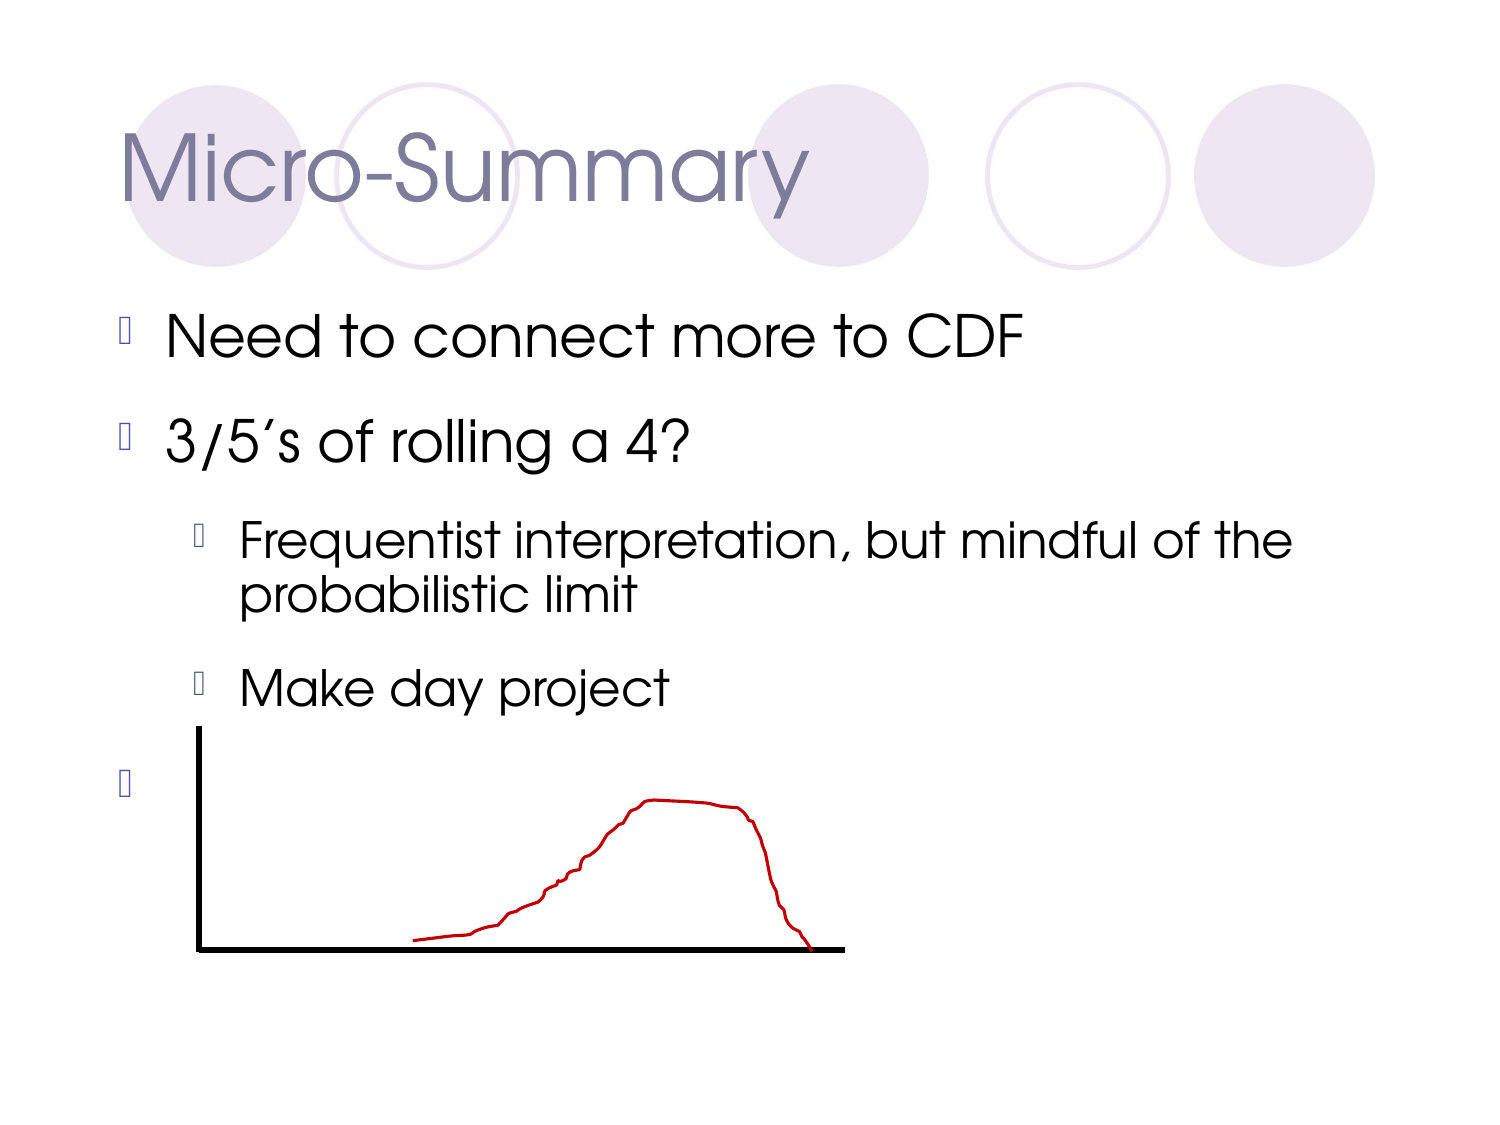

# Micro-Summary
Need to connect more to CDF
3/5’s of rolling a 4?
Frequentist interpretation, but mindful of the probabilistic limit
Make day project